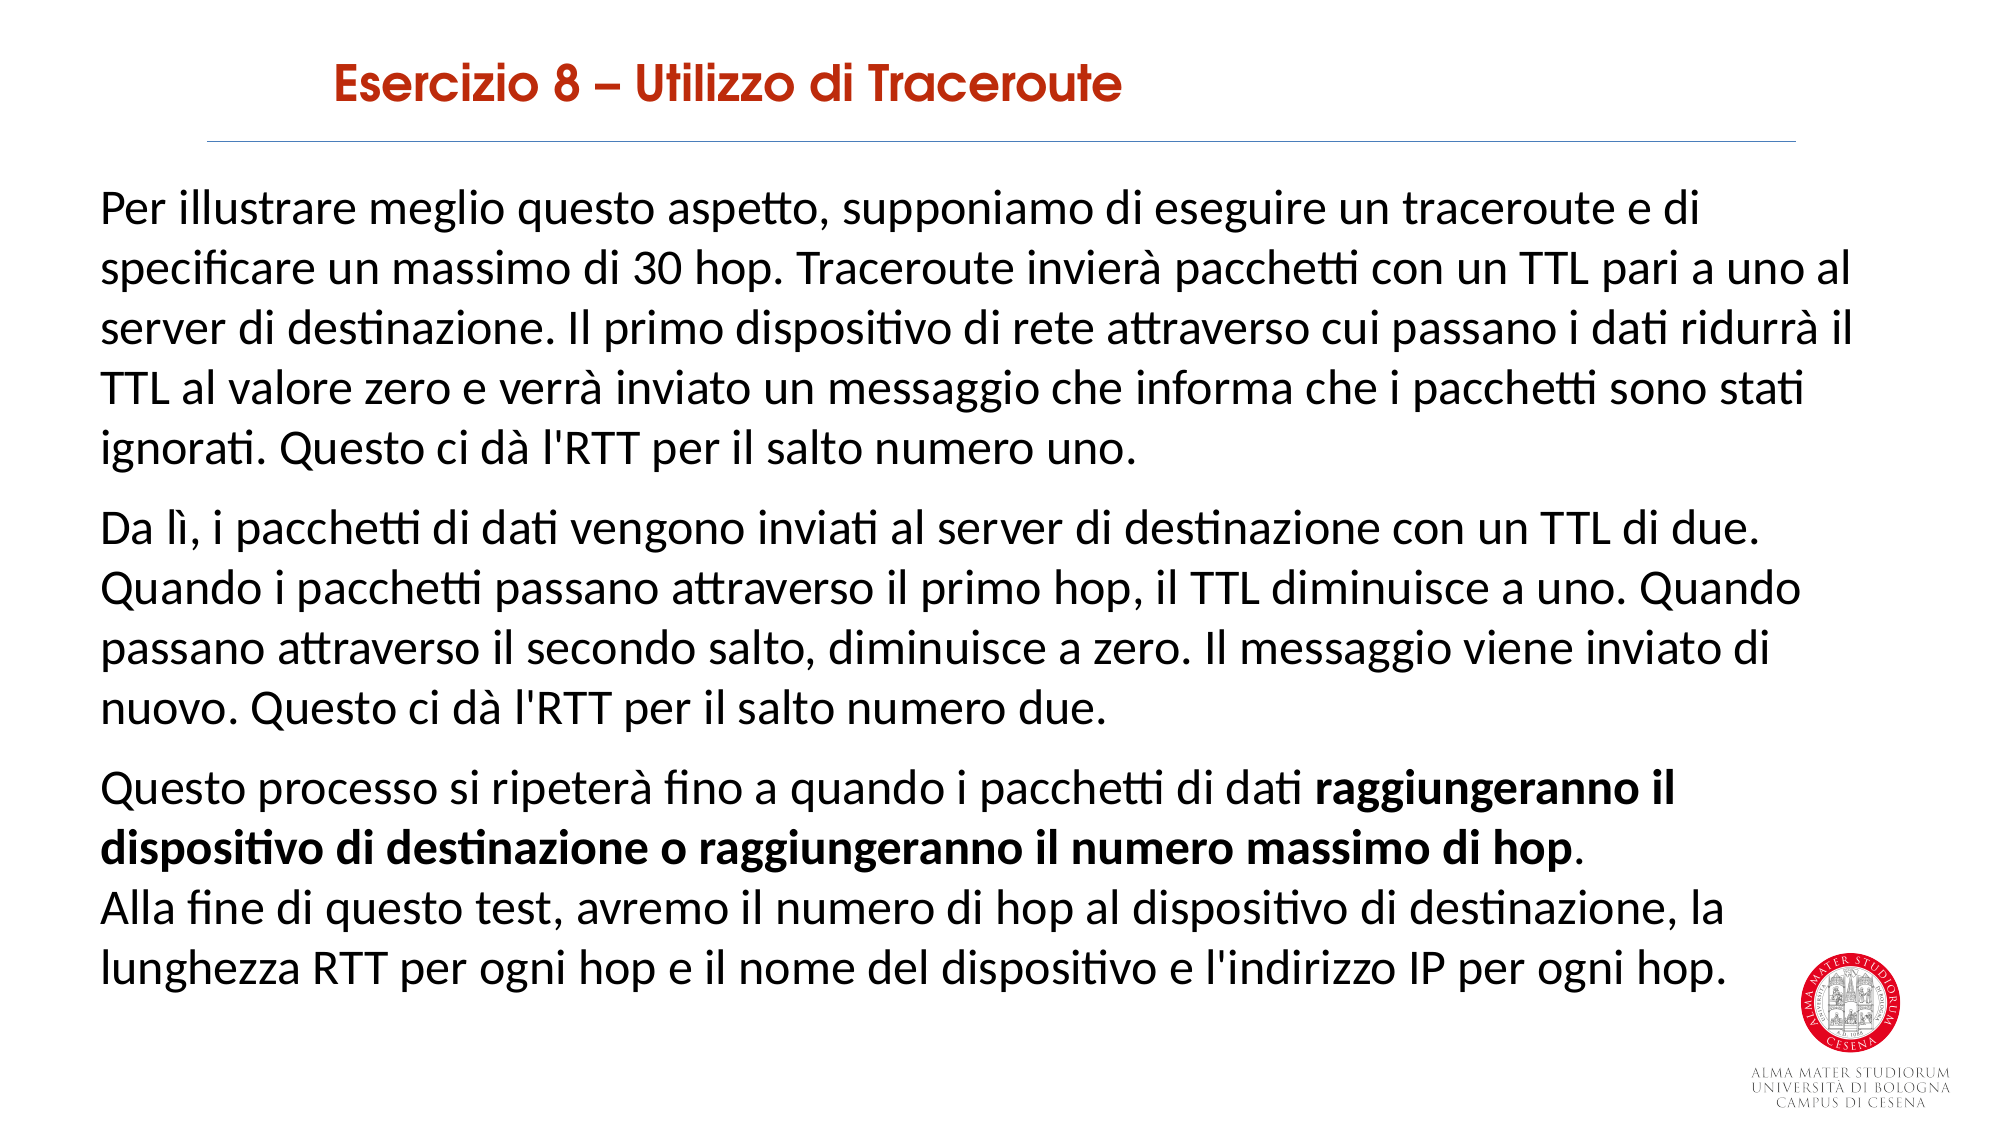

Esercizio 8 – Utilizzo di Traceroute
Per illustrare meglio questo aspetto, supponiamo di eseguire un traceroute e di specificare un massimo di 30 hop. Traceroute invierà pacchetti con un TTL pari a uno al server di destinazione. Il primo dispositivo di rete attraverso cui passano i dati ridurrà il TTL al valore zero e verrà inviato un messaggio che informa che i pacchetti sono stati ignorati. Questo ci dà l'RTT per il salto numero uno.

Da lì, i pacchetti di dati vengono inviati al server di destinazione con un TTL di due. Quando i pacchetti passano attraverso il primo hop, il TTL diminuisce a uno. Quando passano attraverso il secondo salto, diminuisce a zero. Il messaggio viene inviato di nuovo. Questo ci dà l'RTT per il salto numero due.

Questo processo si ripeterà fino a quando i pacchetti di dati raggiungeranno il dispositivo di destinazione o raggiungeranno il numero massimo di hop.
Alla fine di questo test, avremo il numero di hop al dispositivo di destinazione, la lunghezza RTT per ogni hop e il nome del dispositivo e l'indirizzo IP per ogni hop.